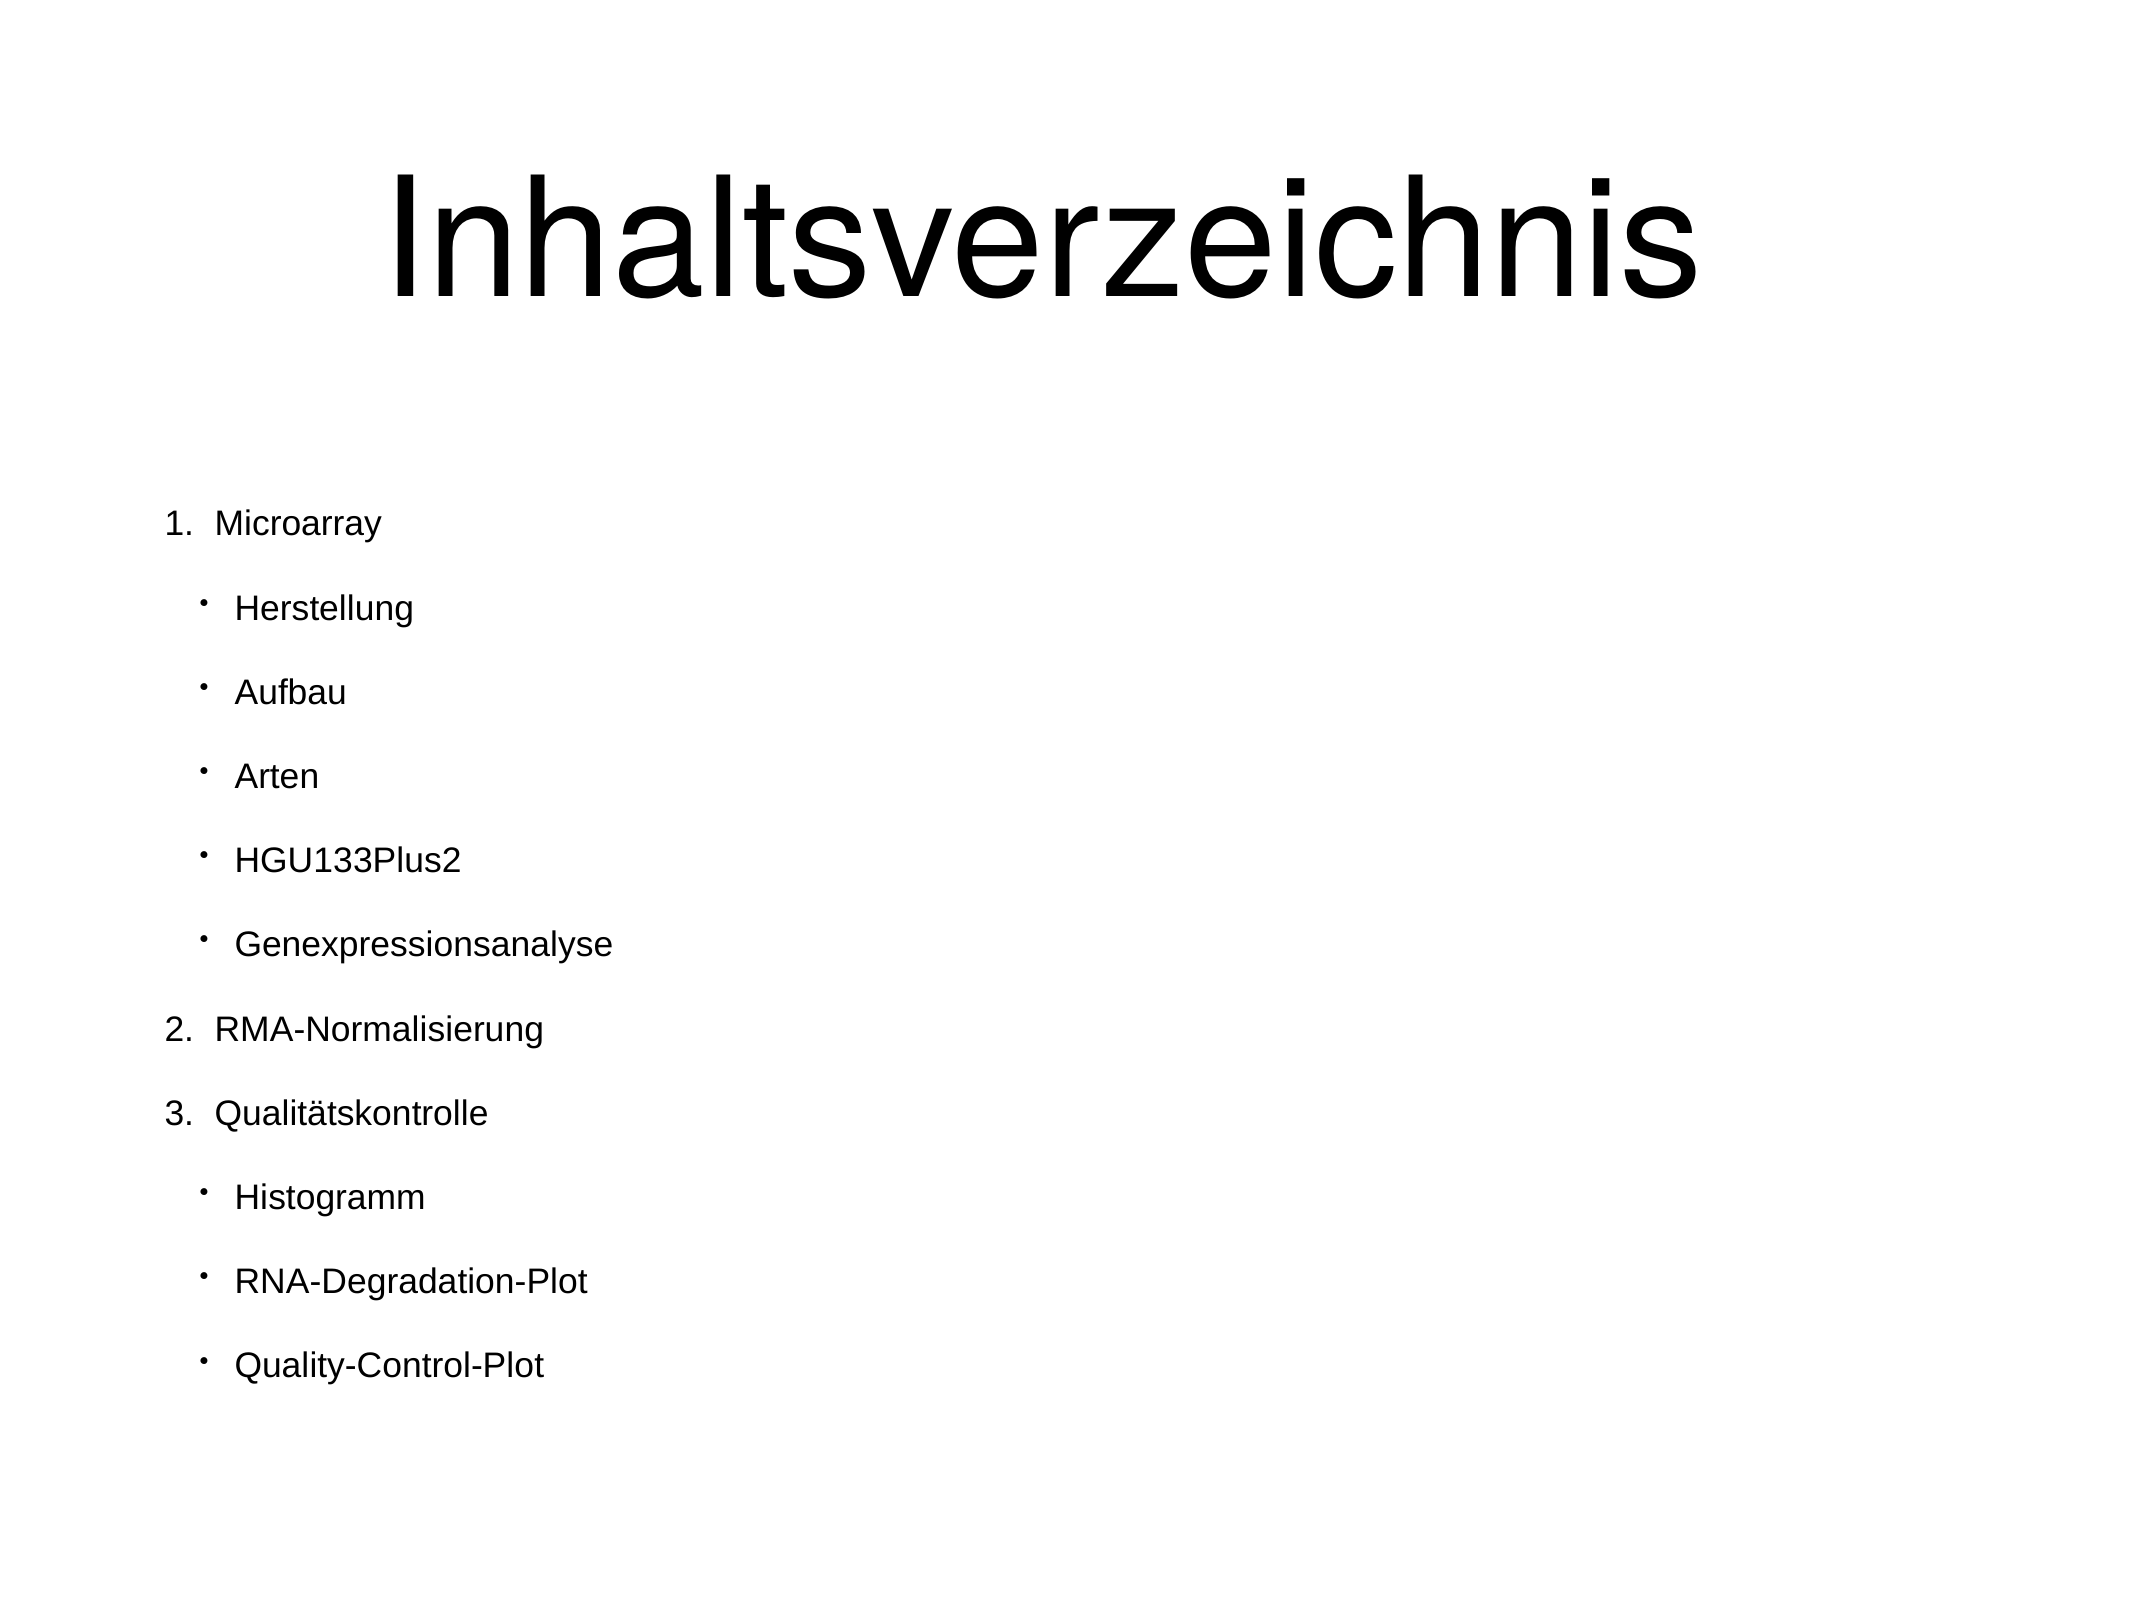

# Inhaltsverzeichnis
Microarray
Herstellung
Aufbau
Arten
HGU133Plus2
Genexpressionsanalyse
RMA-Normalisierung
Qualitätskontrolle
Histogramm
RNA-Degradation-Plot
Quality-Control-Plot
3